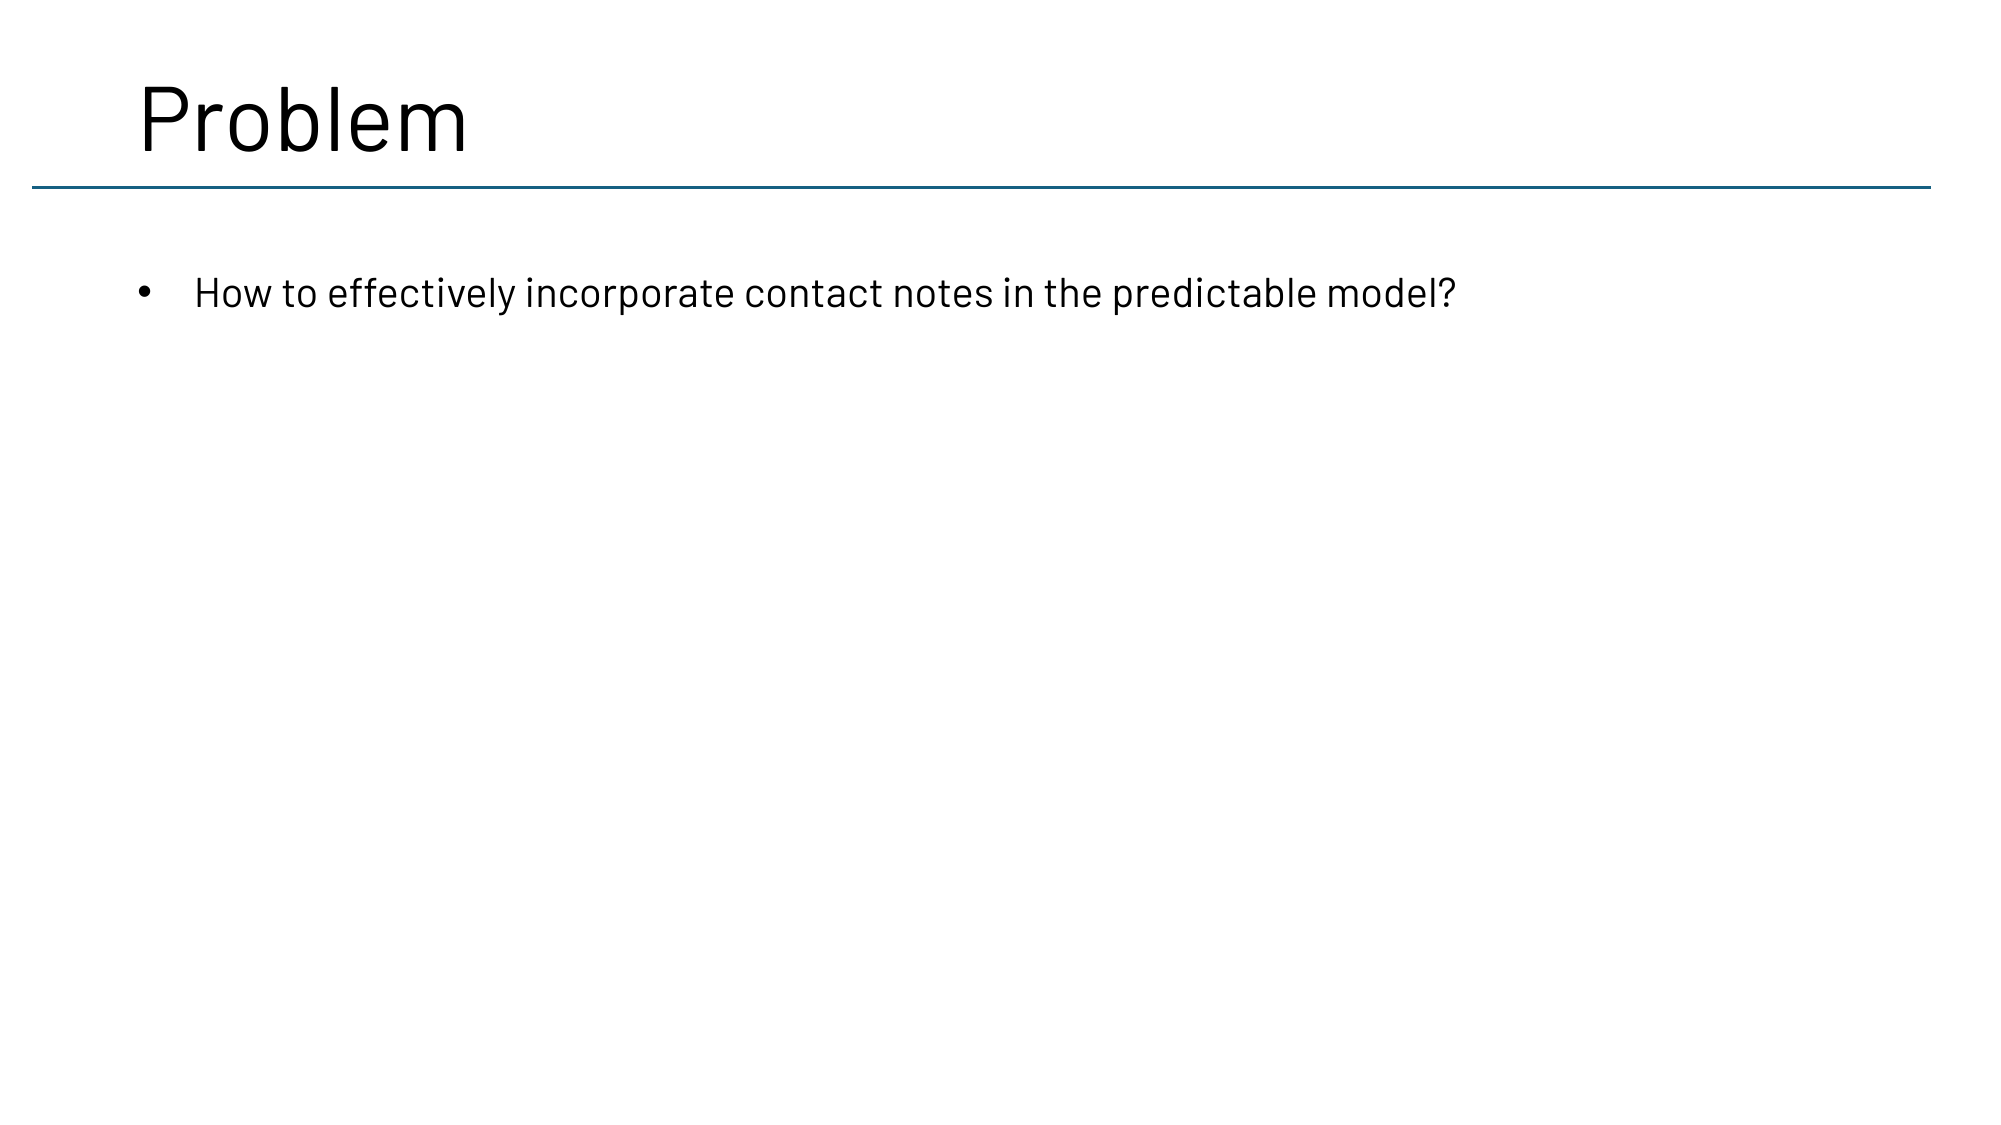

# Problem
How to effectively incorporate contact notes in the predictable model?